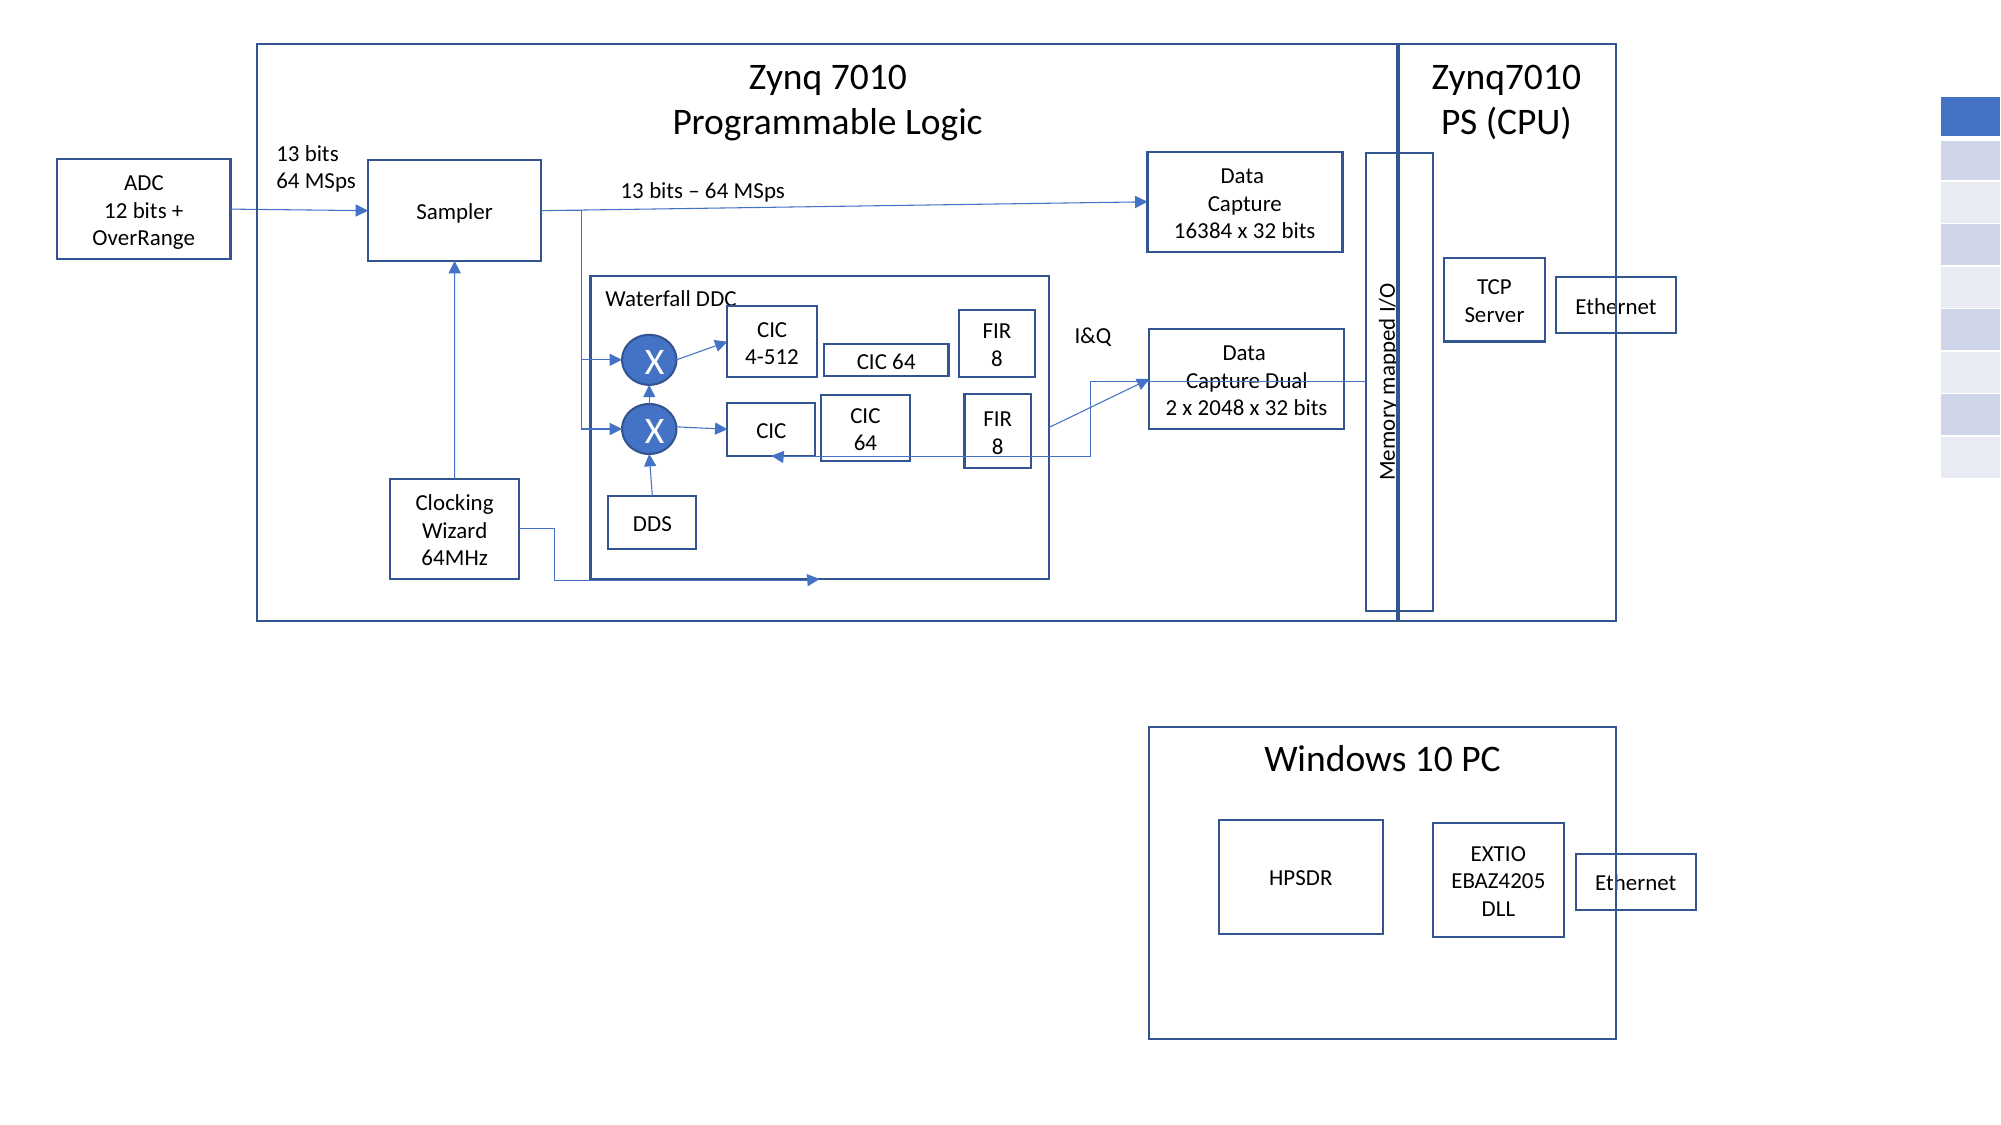

Zynq 7010
Programmable Logic
Zynq7010 PS (CPU)
|  | Zoom |  |  |
| --- | --- | --- | --- |
|  | 1 |  |  |
|  | 2 |  |  |
|  | 4 |  |  |
|  | 8 |  |  |
|  | 16 |  |  |
|  | 32 |  |  |
|  | 64 |  |  |
|  | 128 |  |  |
13 bits
64 MSps
Data
Capture
16384 x 32 bits
ADC
12 bits + OverRange
Sampler
13 bits – 64 MSps
TCP Server
Waterfall DDC
Ethernet
CIC
4-512
FIR
8
I&Q
Data
Capture Dual
2 x 2048 x 32 bits
X
CIC 64
Memory mapped I/O

FIR
8
CIC
64
CIC
X
Clocking Wizard
64MHz
DDS
Windows 10 PC
HPSDR
EXTIO
EBAZ4205 DLL
Ethernet